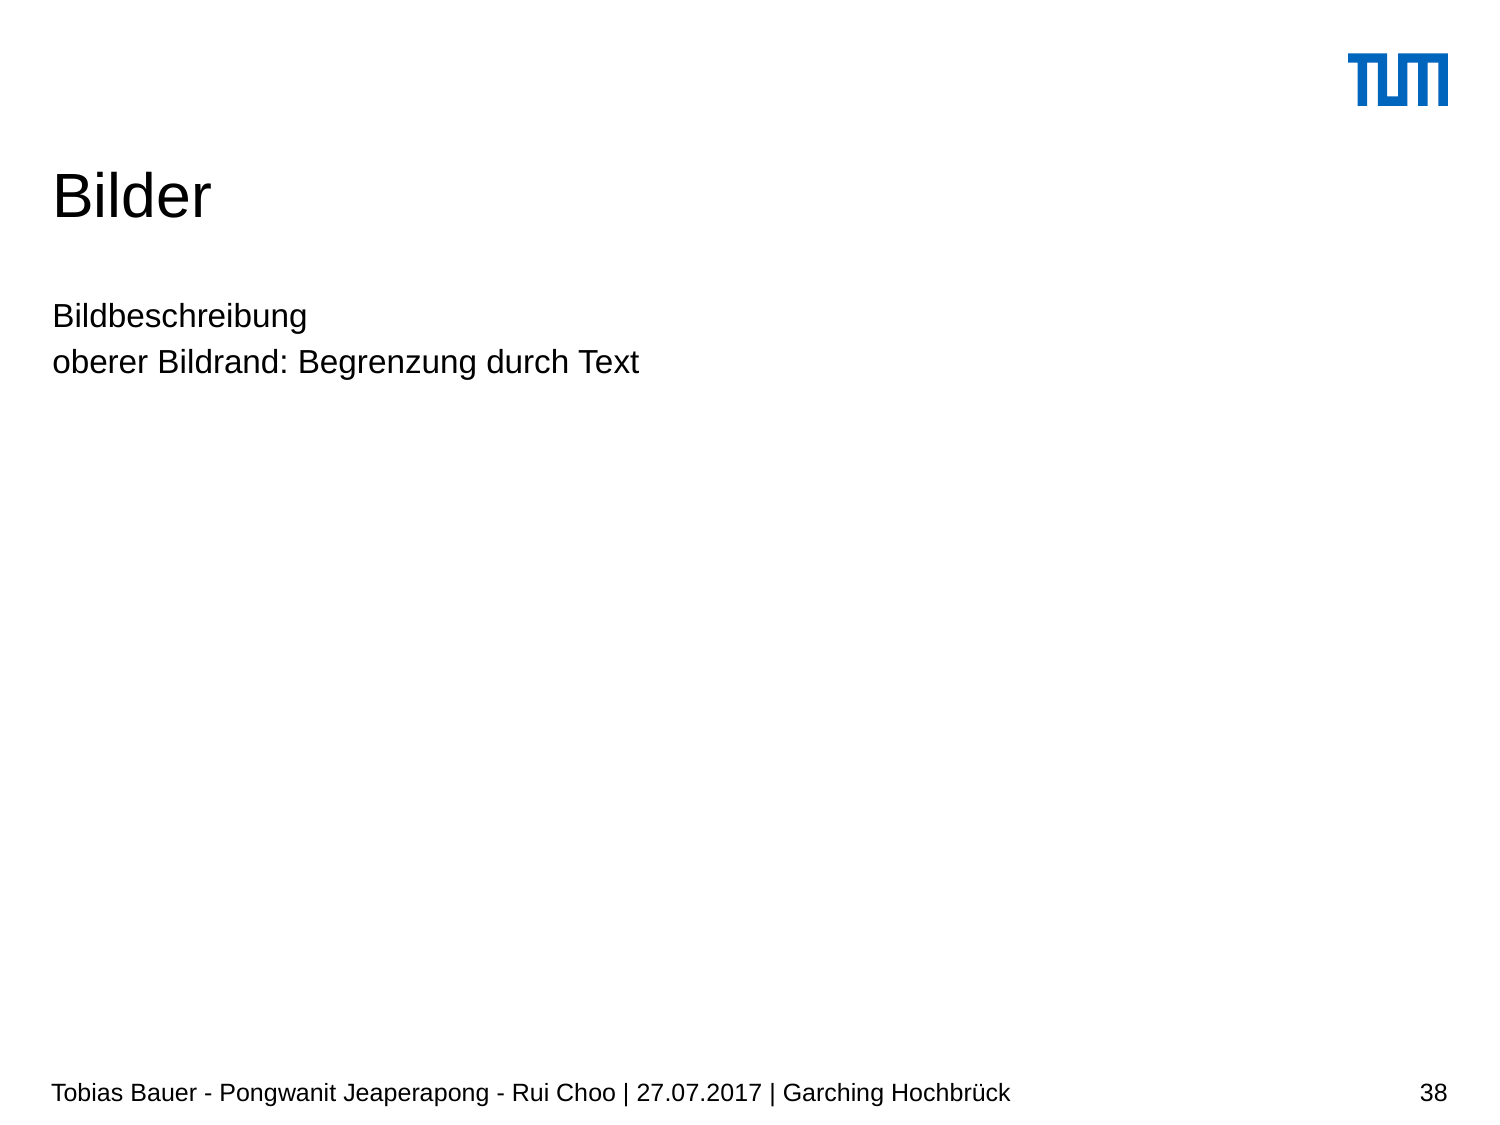

# Bilder
Bildbeschreibung
oberer Bildrand: Begrenzung durch Text

Tobias Bauer - Pongwanit Jeaperapong - Rui Choo | 27.07.2017 | Garching Hochbrück
38